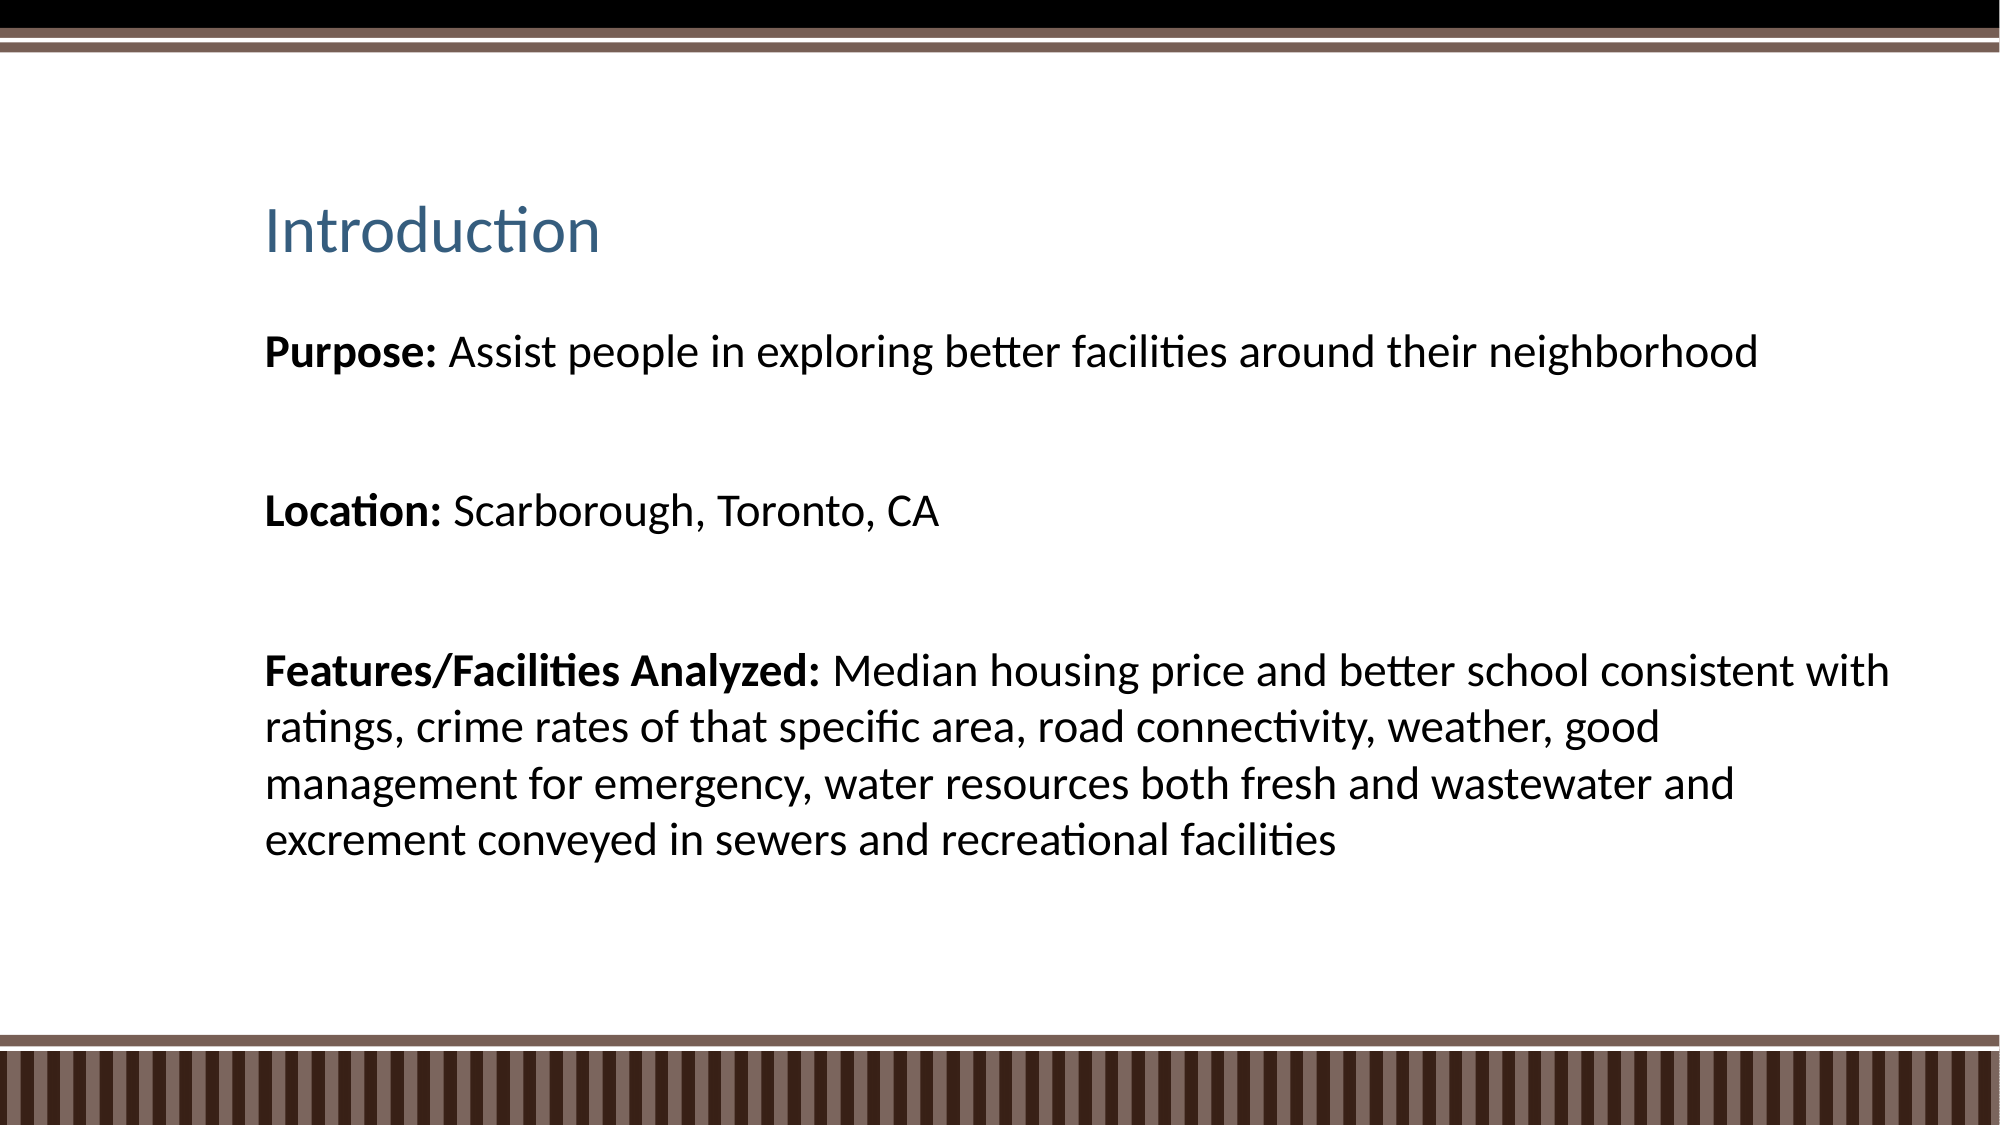

# Introduction
Purpose: Assist people in exploring better facilities around their neighborhood

Location: Scarborough, Toronto, CA

Features/Facilities Analyzed: Median housing price and better school consistent with ratings, crime rates of that specific area, road connectivity, weather, good management for emergency, water resources both fresh and wastewater and excrement conveyed in sewers and recreational facilities